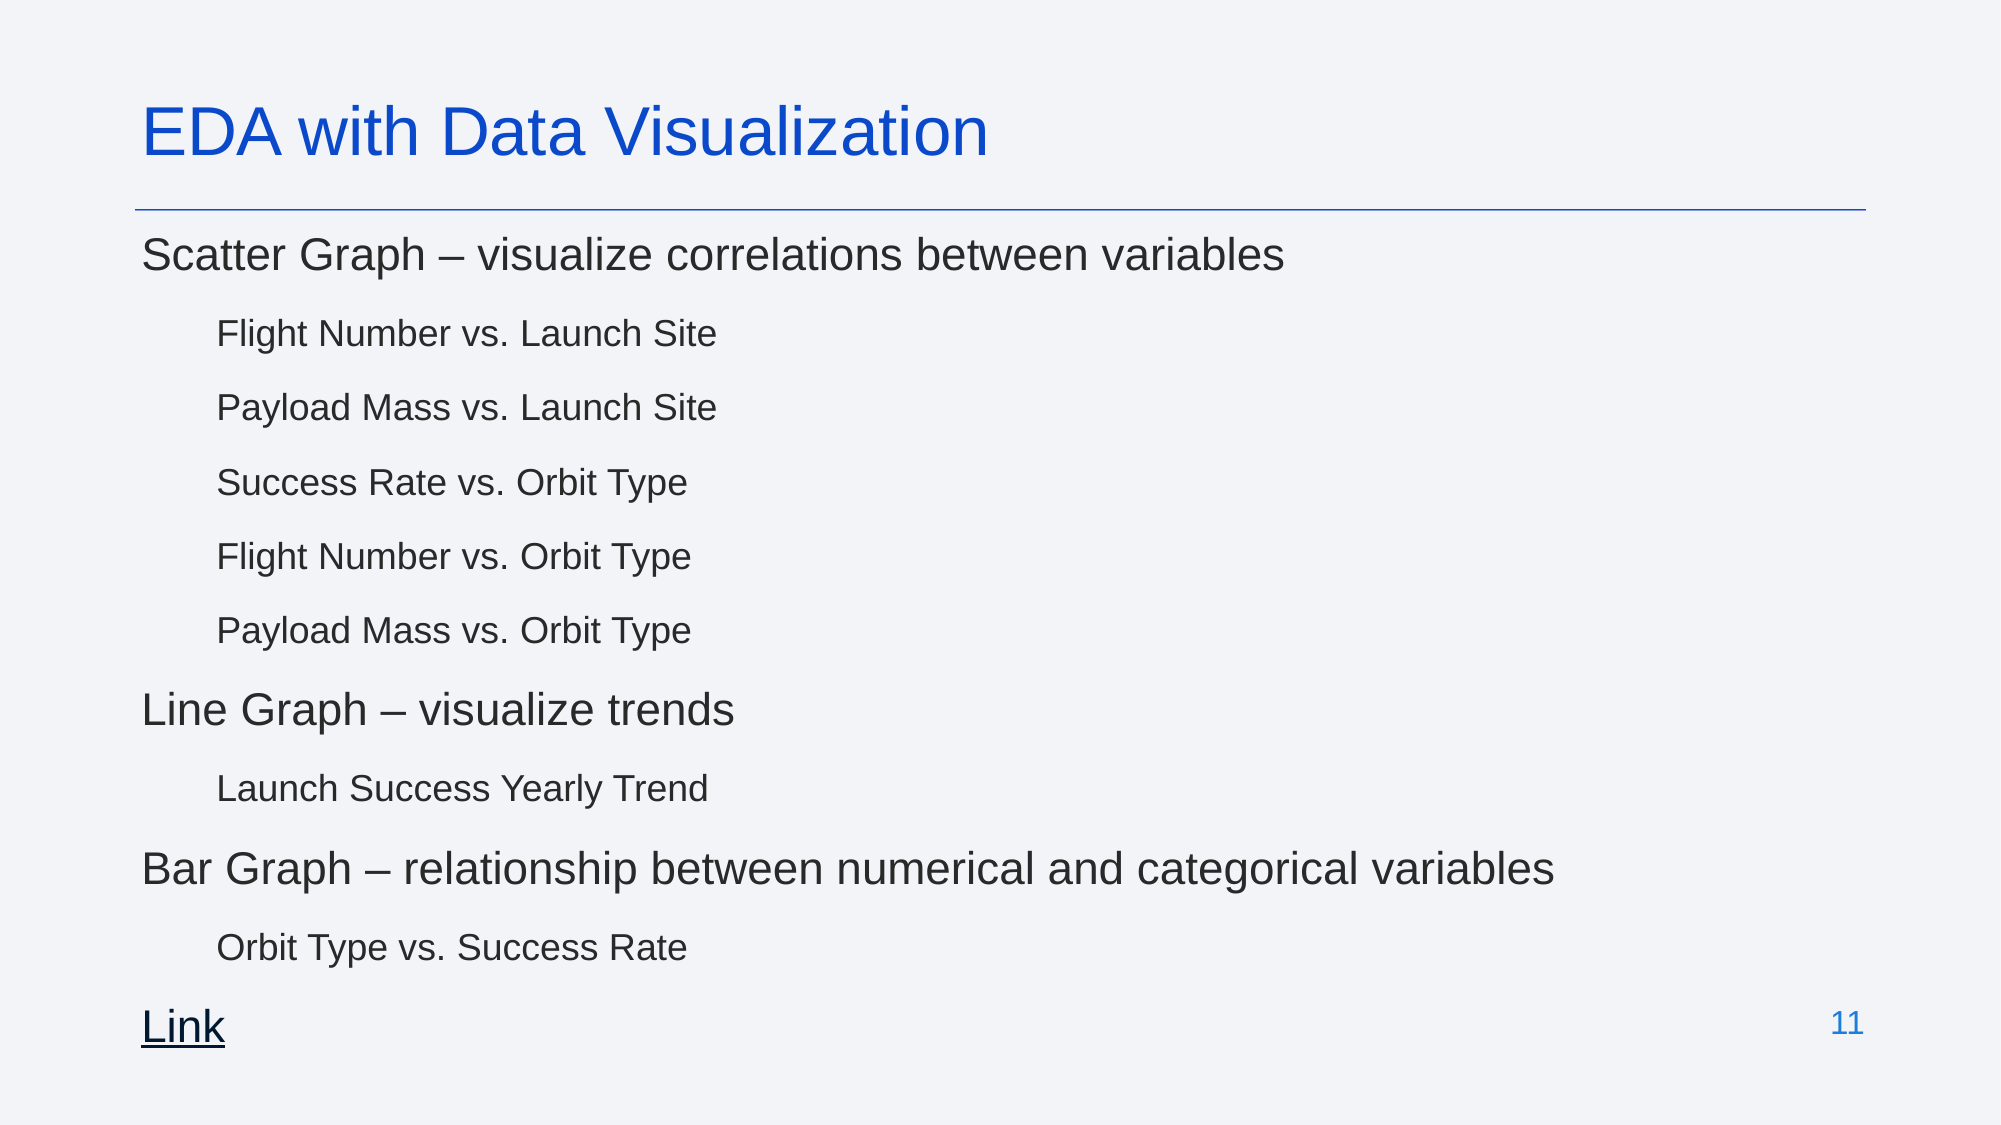

EDA with Data Visualization
Scatter Graph – visualize correlations between variables
Flight Number vs. Launch Site
Payload Mass vs. Launch Site
Success Rate vs. Orbit Type
Flight Number vs. Orbit Type
Payload Mass vs. Orbit Type
Line Graph – visualize trends
Launch Success Yearly Trend
Bar Graph – relationship between numerical and categorical variables
Orbit Type vs. Success Rate
Link

11